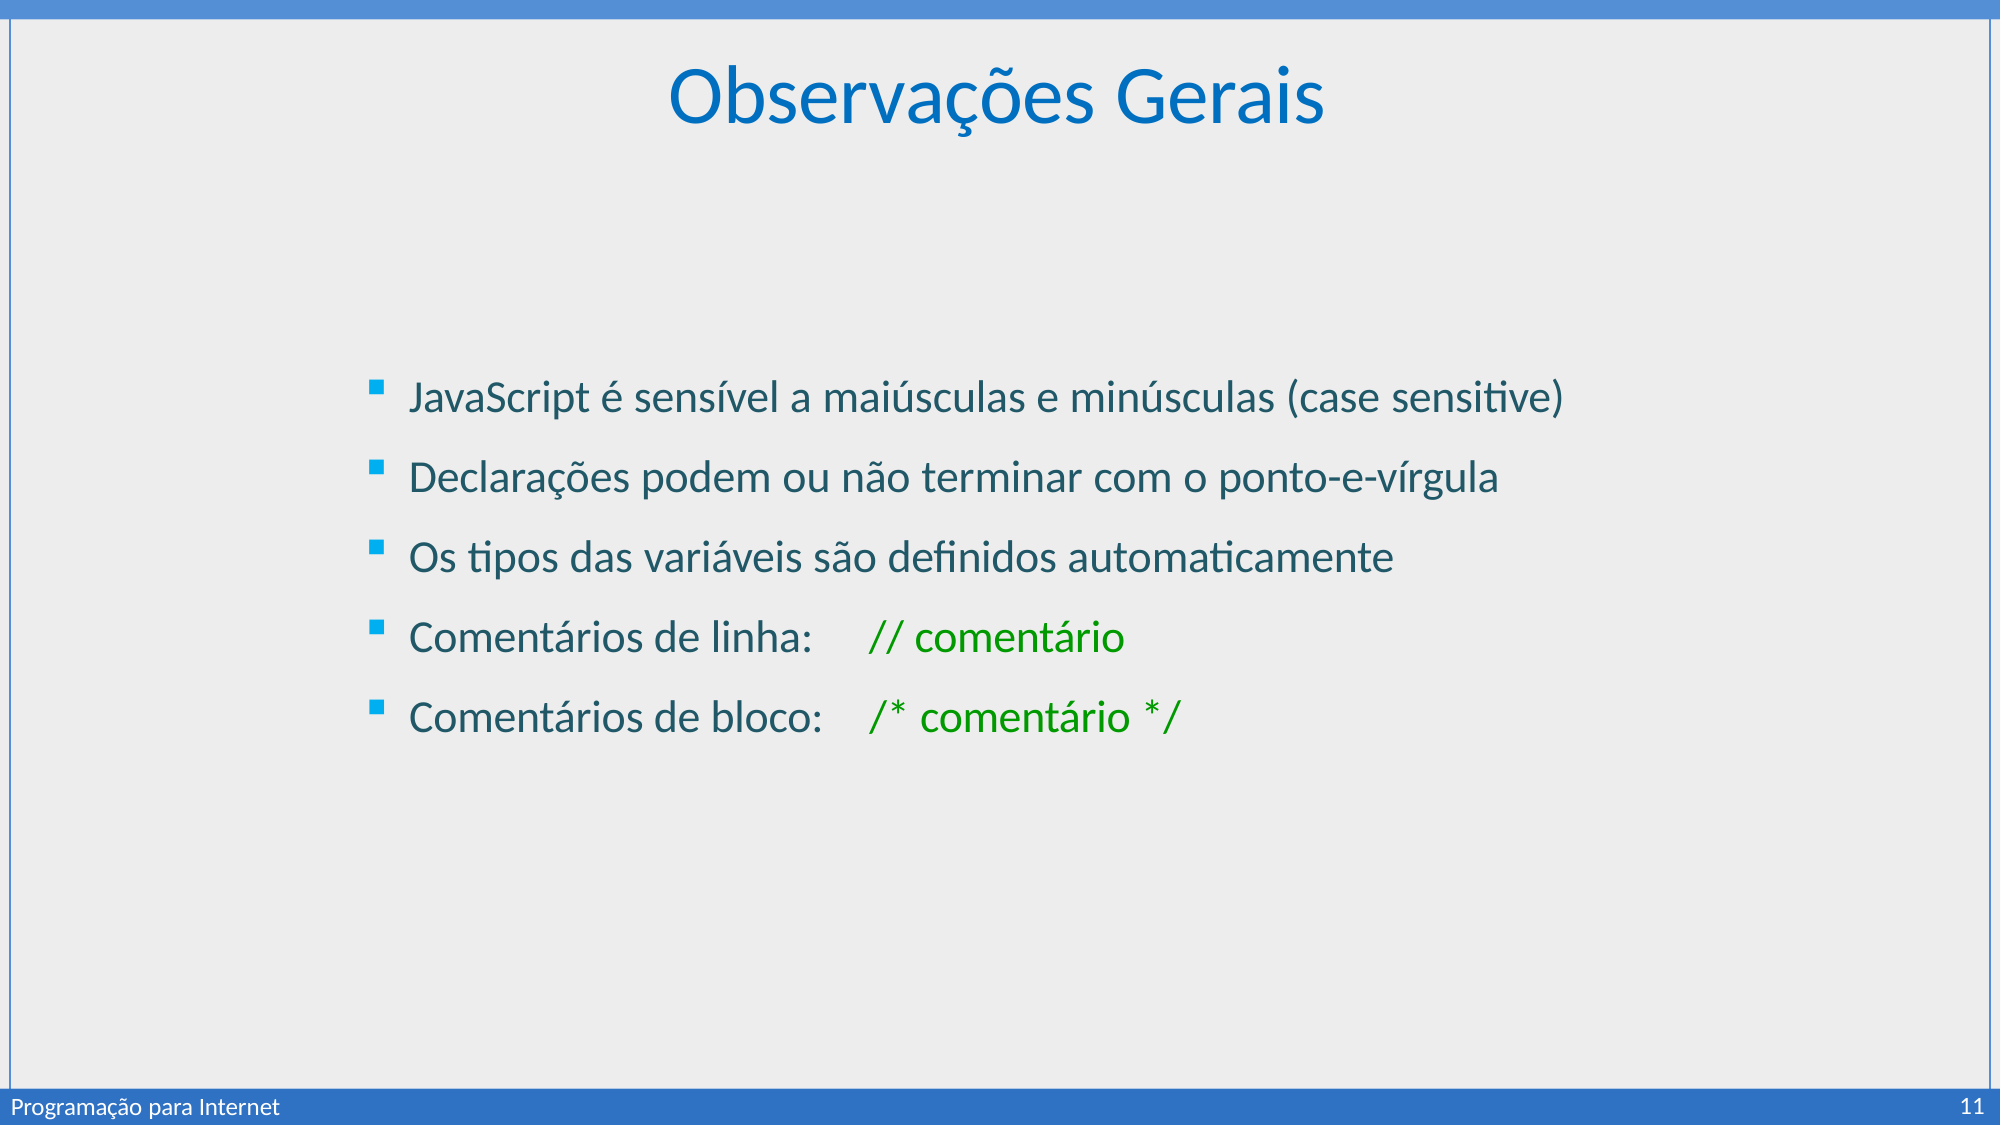

# Observações Gerais
JavaScript é sensível a maiúsculas e minúsculas (case sensitive)
Declarações podem ou não terminar com o ponto-e-vírgula
Os tipos das variáveis são definidos automaticamente
// comentário
/* comentário */
Comentários de linha:
Comentários de bloco:
11
Programação para Internet